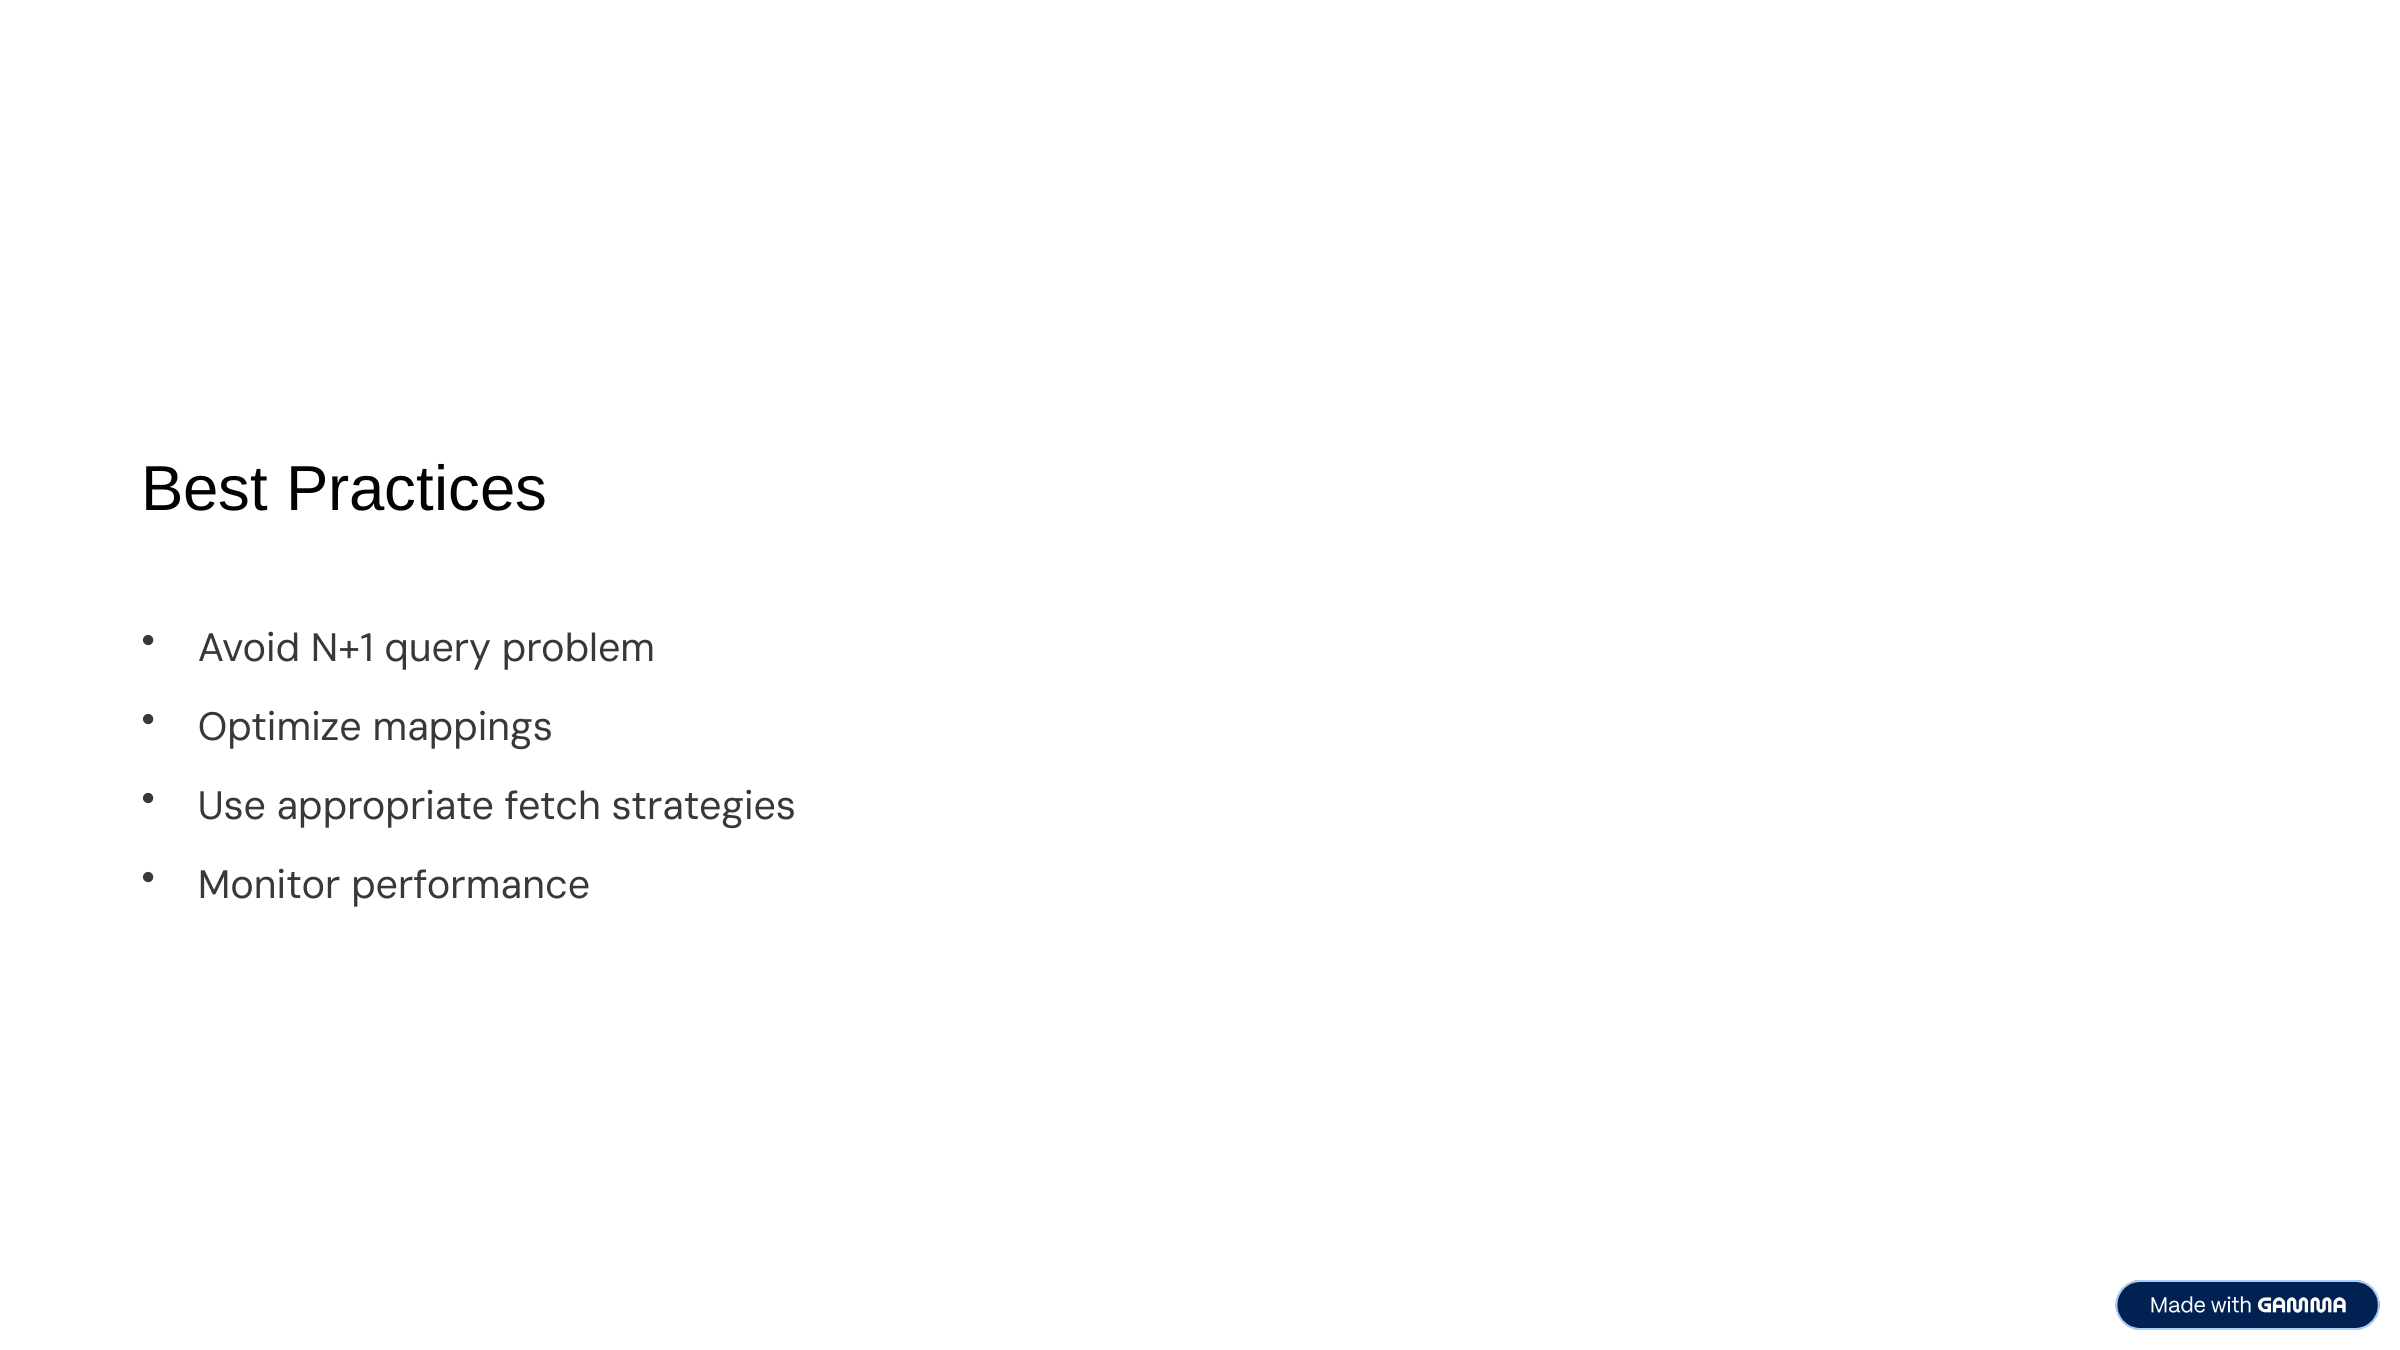

Best Practices
Avoid N+1 query problem
Optimize mappings
Use appropriate fetch strategies
Monitor performance